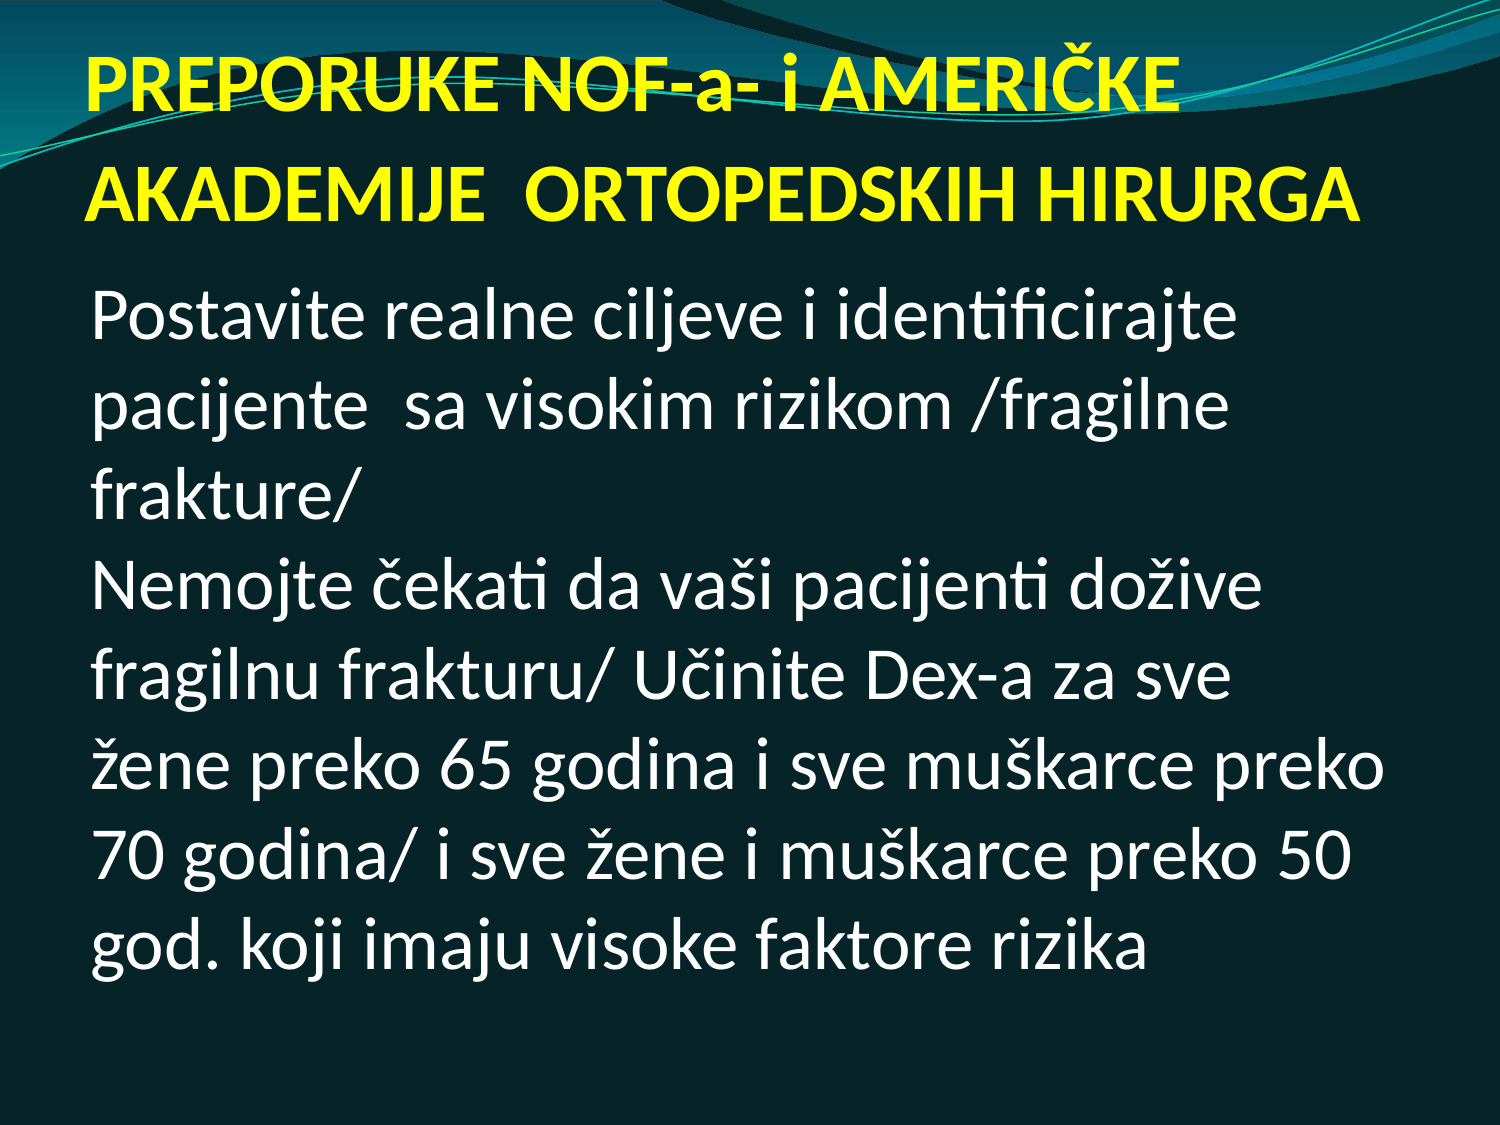

# PREPORUKE NOF-a- i AMERIČKE AKADEMIJE  ORTOPEDSKIH HIRURGA
Postavite realne ciljeve i identificirajte pacijente  sa visokim rizikom /fragilne frakture/
Nemojte čekati da vaši pacijenti dožive fragilnu frakturu/ Učinite Dex-a za sve  žene preko 65 godina i sve muškarce preko 70 godina/ i sve žene i muškarce preko 50 god. koji imaju visoke faktore rizika